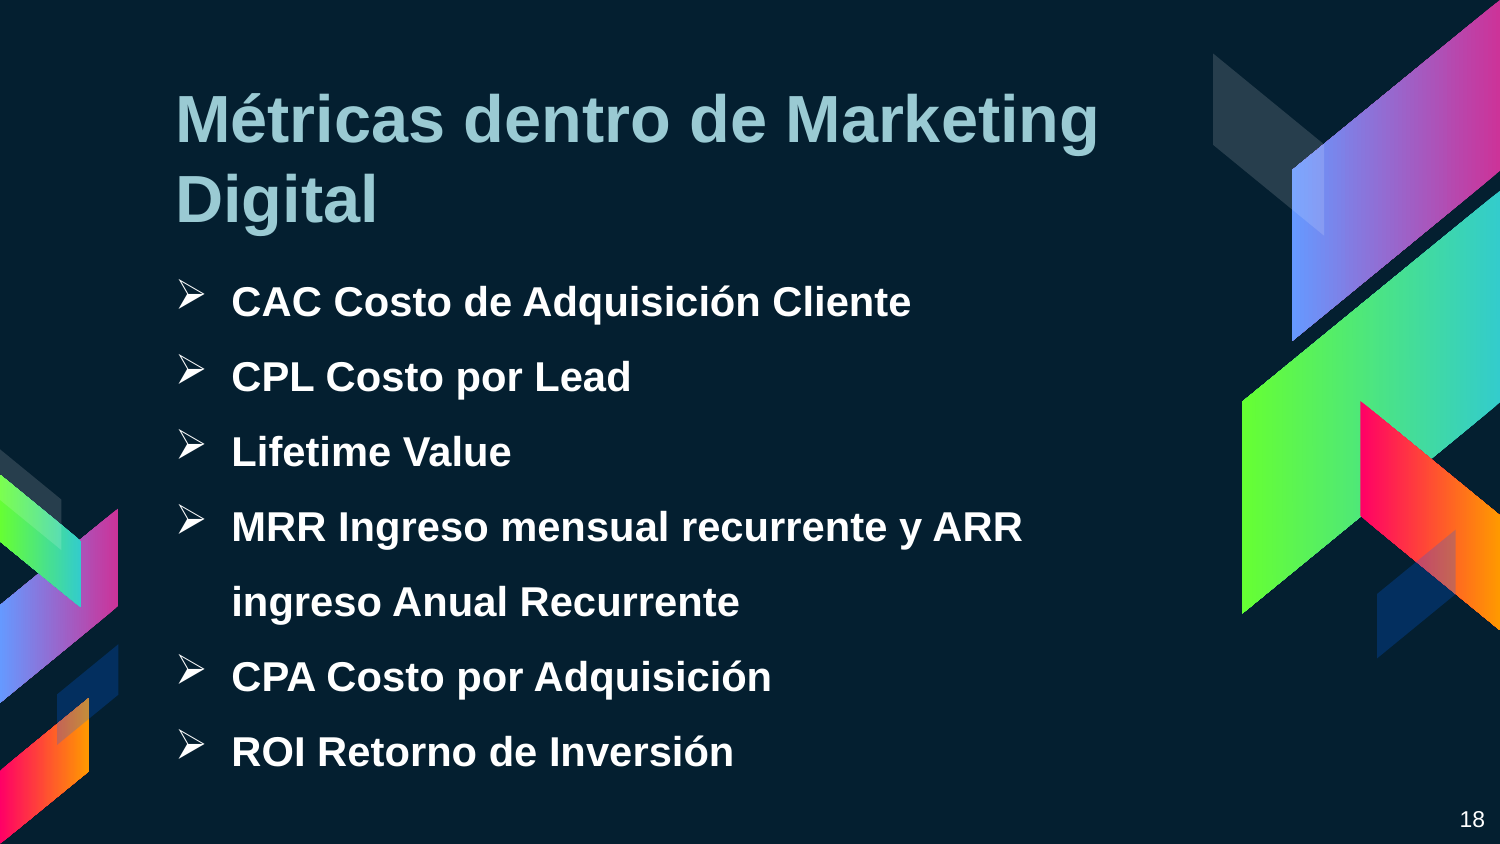

# Métricas dentro de Marketing Digital
CAC Costo de Adquisición Cliente
CPL Costo por Lead
Lifetime Value
MRR Ingreso mensual recurrente y ARR ingreso Anual Recurrente
CPA Costo por Adquisición
ROI Retorno de Inversión
18